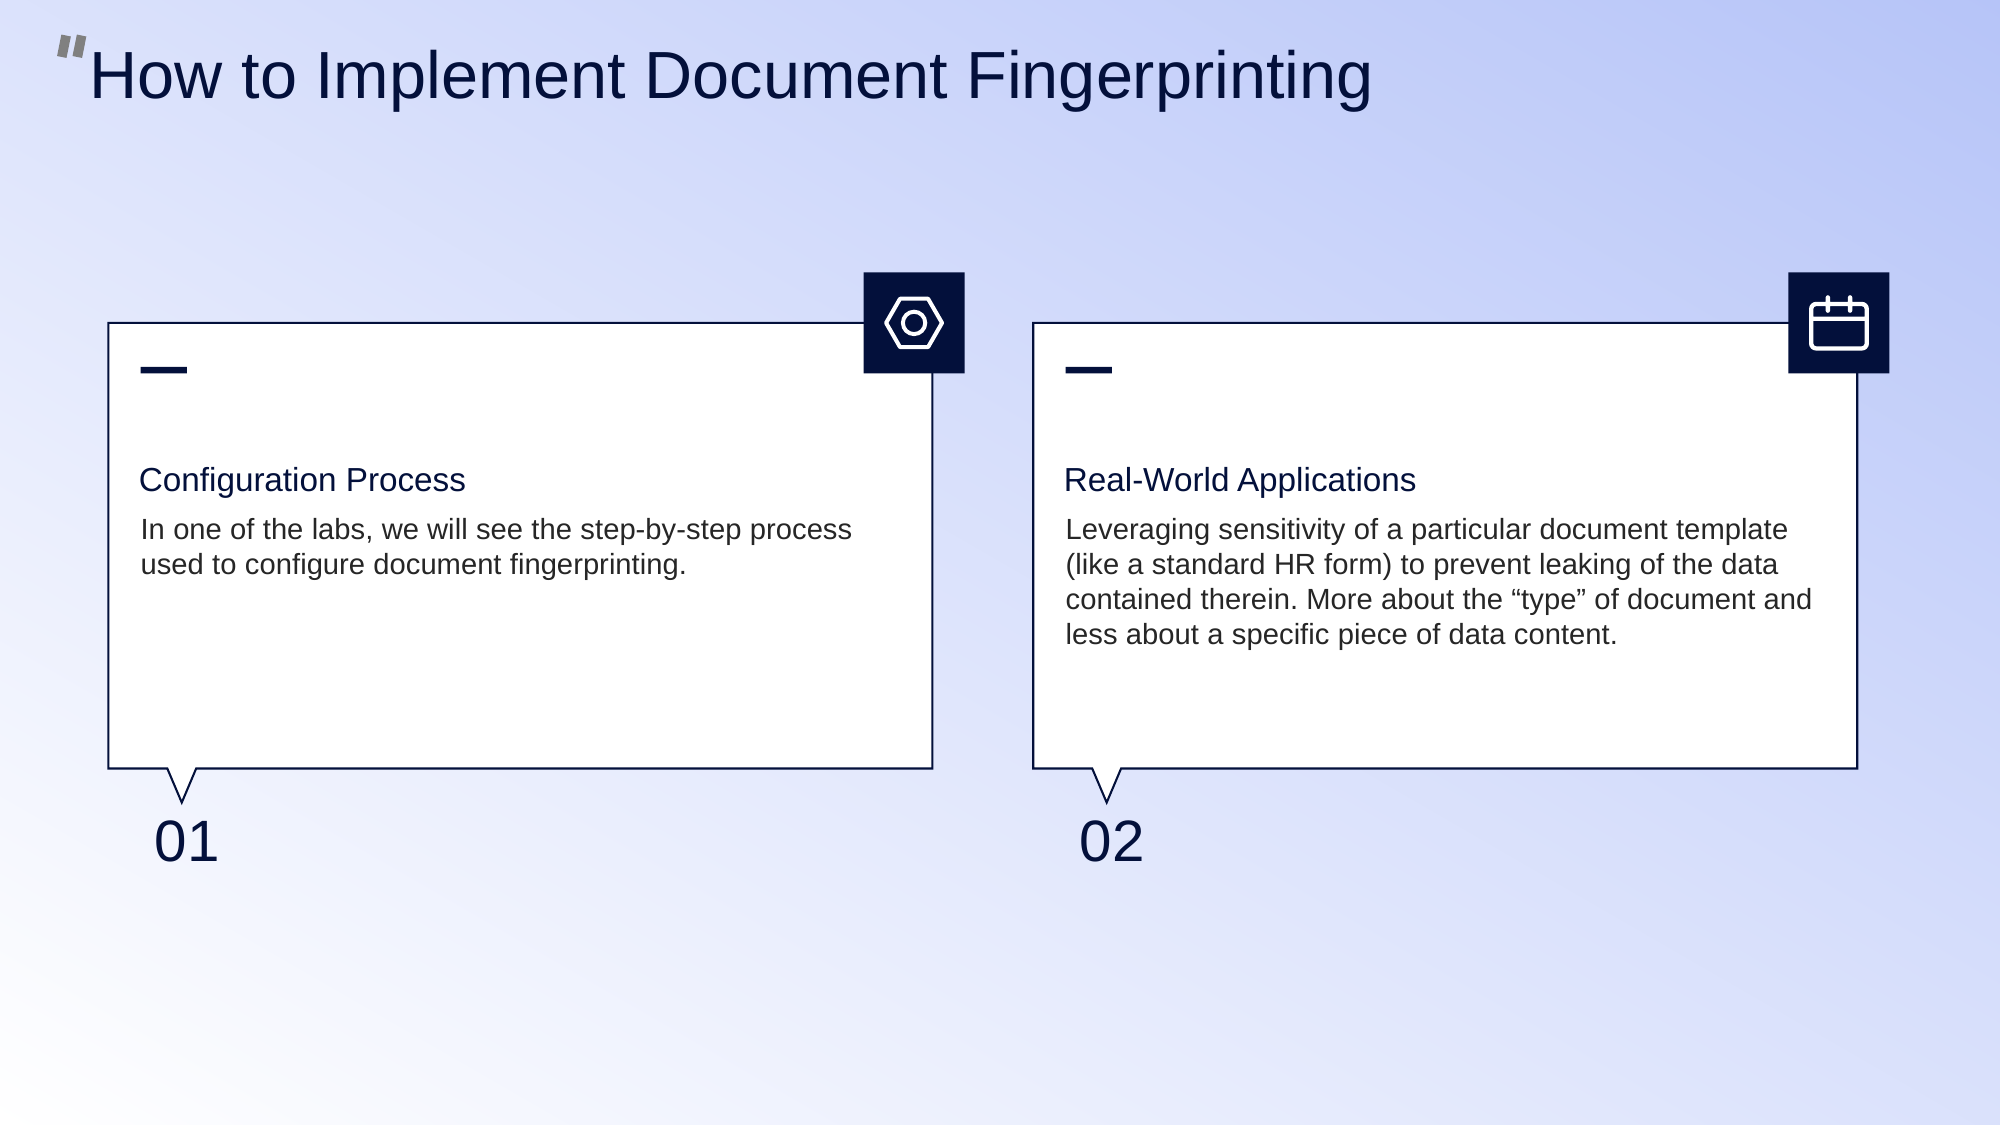

How to Implement Document Fingerprinting

Real-World Applications
Configuration Process
In one of the labs, we will see the step-by-step process used to configure document fingerprinting.
Leveraging sensitivity of a particular document template (like a standard HR form) to prevent leaking of the data contained therein. More about the “type” of document and less about a specific piece of data content.
01
02